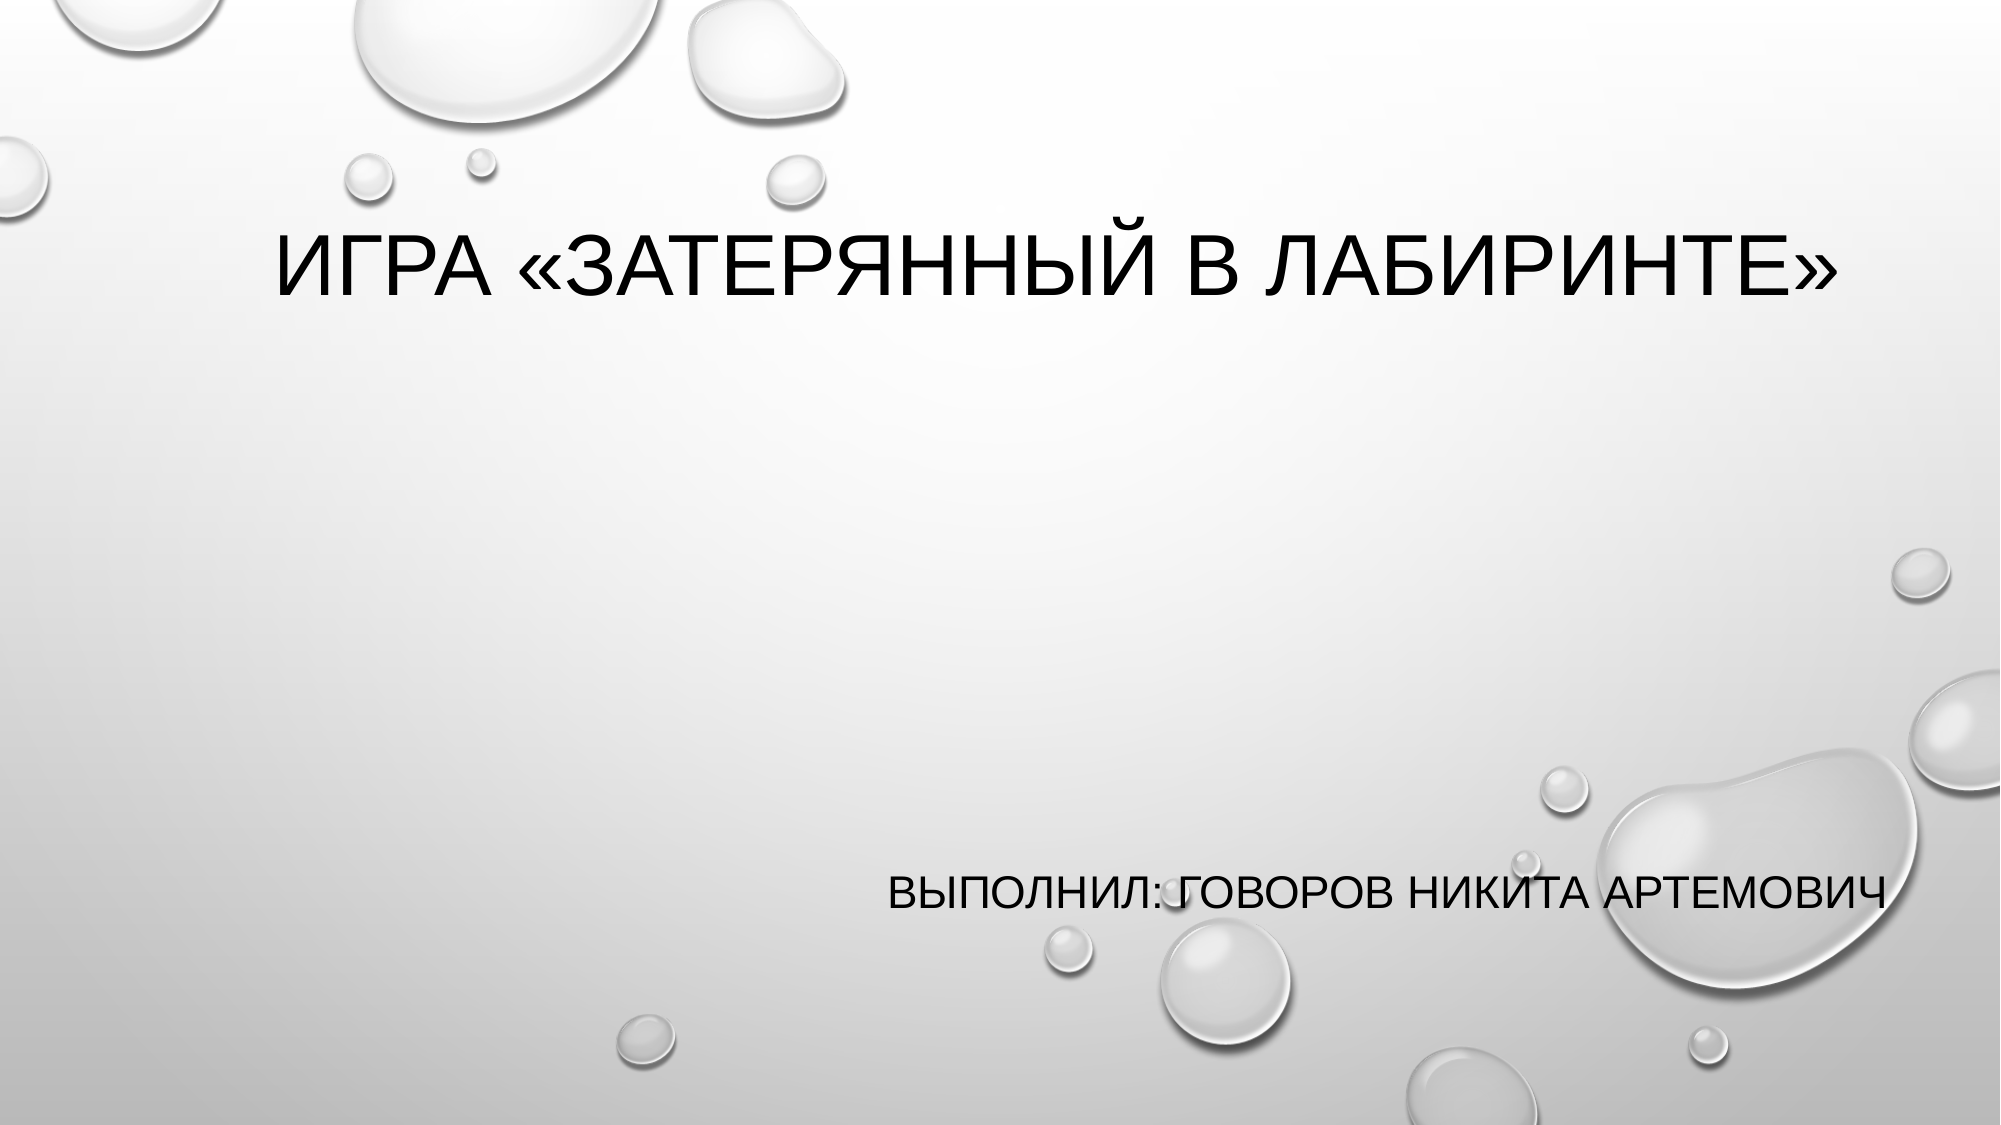

# ИГРА «Затерянный в лабиринте»
ВЫПОЛНИЛ: Говоров Никита Артемович